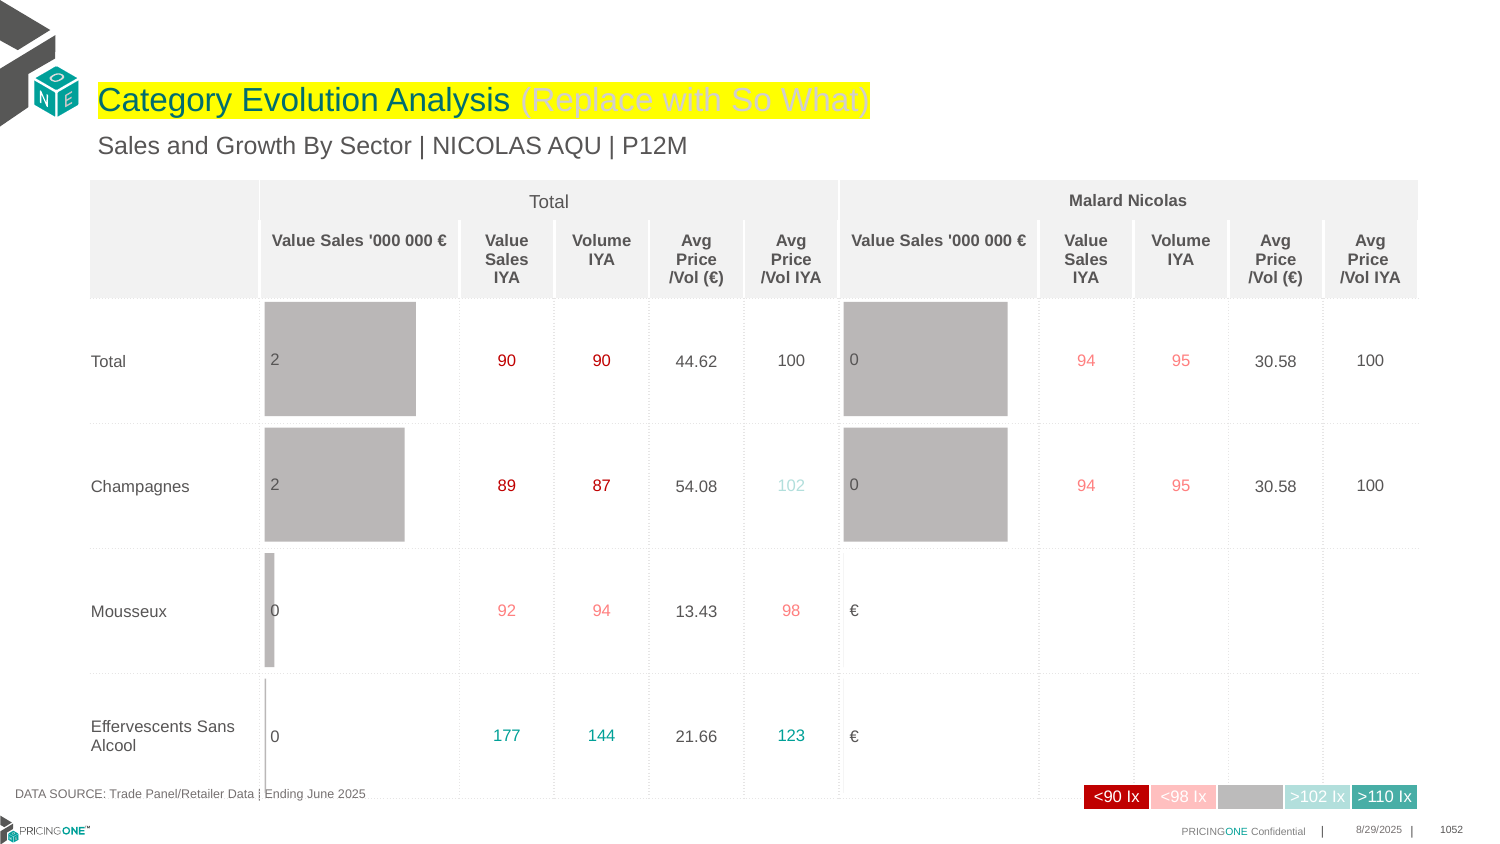

# Category Evolution Analysis (Replace with So What)
Sales and Growth By Sector | NICOLAS AQU | P12M
|  | Total |  |  |  |  | Malard Nicolas |  |  |  |  |
| --- | --- | --- | --- | --- | --- | --- | --- | --- | --- | --- |
|  | Value Sales '000 000 € | Value Sales IYA | Volume IYA | Avg Price /Vol (€) | Avg Price /Vol IYA | Value Sales '000 000 € | Value Sales IYA | Volume IYA | Avg Price /Vol (€) | Avg Price /Vol IYA |
| Total |  | 90 | 90 | 44.62 | 100 |  | 94 | 95 | 30.58 | 100 |
| Champagnes |  | 89 | 87 | 54.08 | 102 |  | 94 | 95 | 30.58 | 100 |
| Mousseux |  | 92 | 94 | 13.43 | 98 |  |  |  |  |  |
| Effervescents Sans Alcool |  | 177 | 144 | 21.66 | 123 |  |  |  |  |  |

### Chart

| Category | Value Sales |
|---|---|
| Grand | 0.215798 |
| Champagnes | 0.215798 |
| Mousseux | 0.0 |
| Effervescents Sans Alcool | 0.0 |

### Chart

| Category | Value Sales |
|---|---|
| Grand | 1.994689 |
| Champagnes | 1.844044 |
| Mousseux | 0.129074 |
| Effervescents Sans Alcool | 0.021571 |
DATA SOURCE: Trade Panel/Retailer Data | Ending June 2025
| <90 Ix | <98 Ix |  | >102 Ix | >110 Ix |
| --- | --- | --- | --- | --- |

8/29/2025
1052